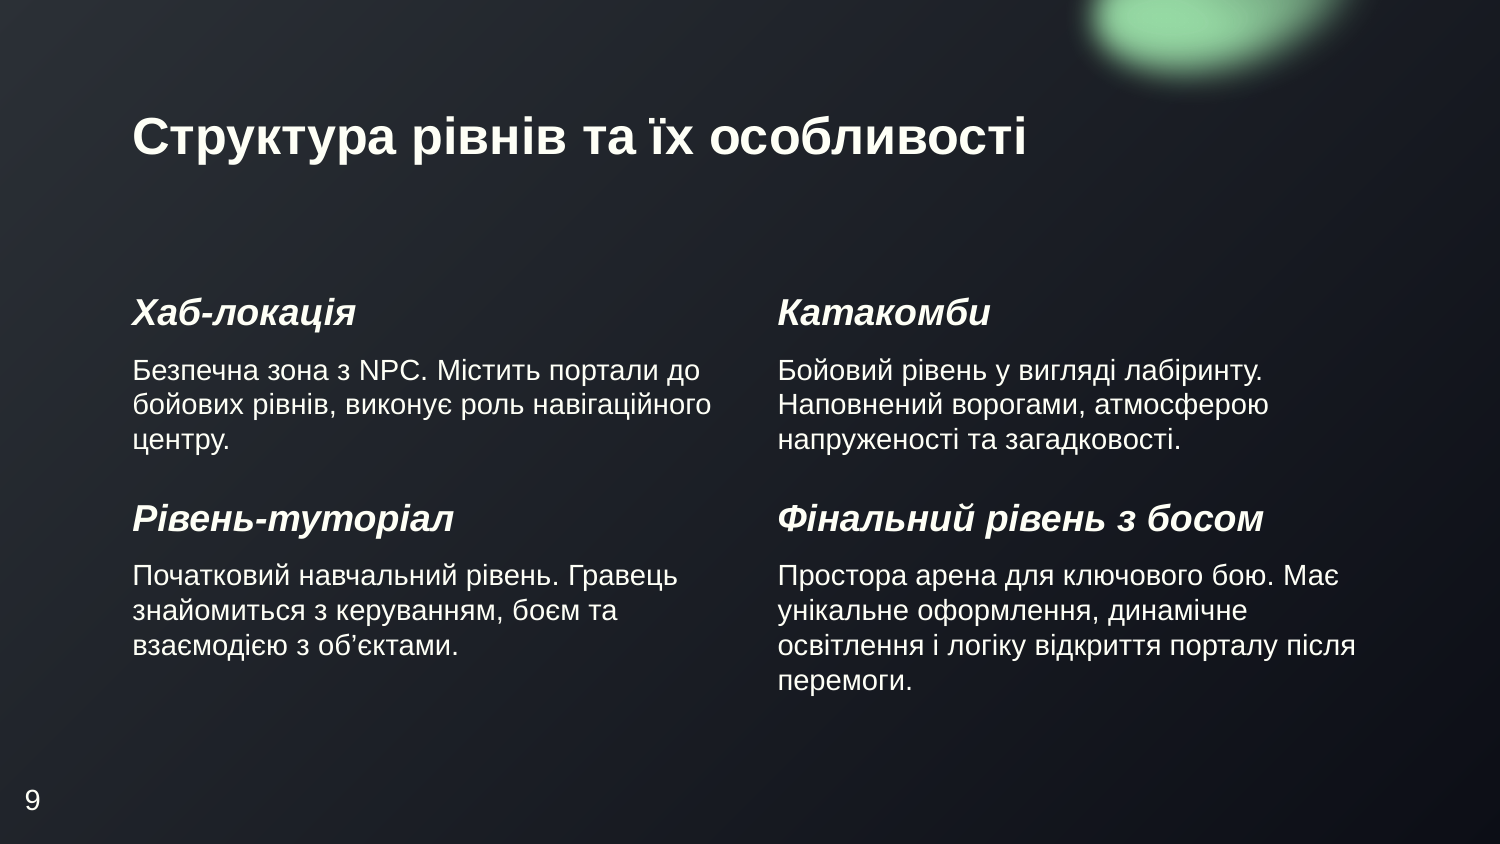

# Структура рівнів та їх особливості
Хаб-локація
Катакомби
Безпечна зона з NPC. Містить портали до бойових рівнів, виконує роль навігаційного центру.
Бойовий рівень у вигляді лабіринту. Наповнений ворогами, атмосферою напруженості та загадковості.
Рівень-туторіал
Фінальний рівень з босом
Початковий навчальний рівень. Гравець знайомиться з керуванням, боєм та взаємодією з об’єктами.
Простора арена для ключового бою. Має унікальне оформлення, динамічне освітлення і логіку відкриття порталу після перемоги.
9